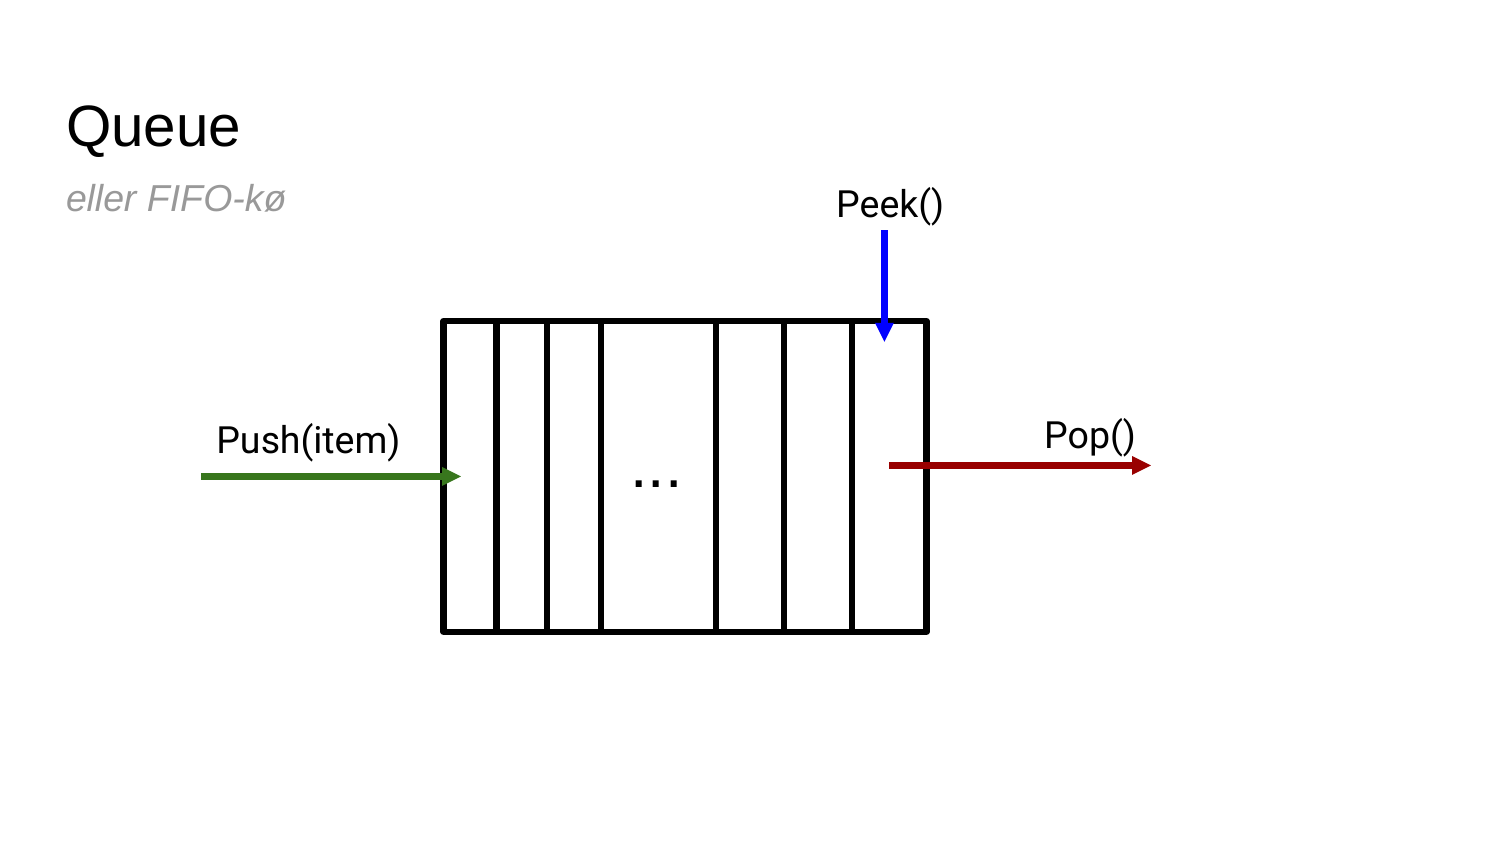

# Queue
eller FIFO-kø
Peek()

Pop()
Push(item)
...